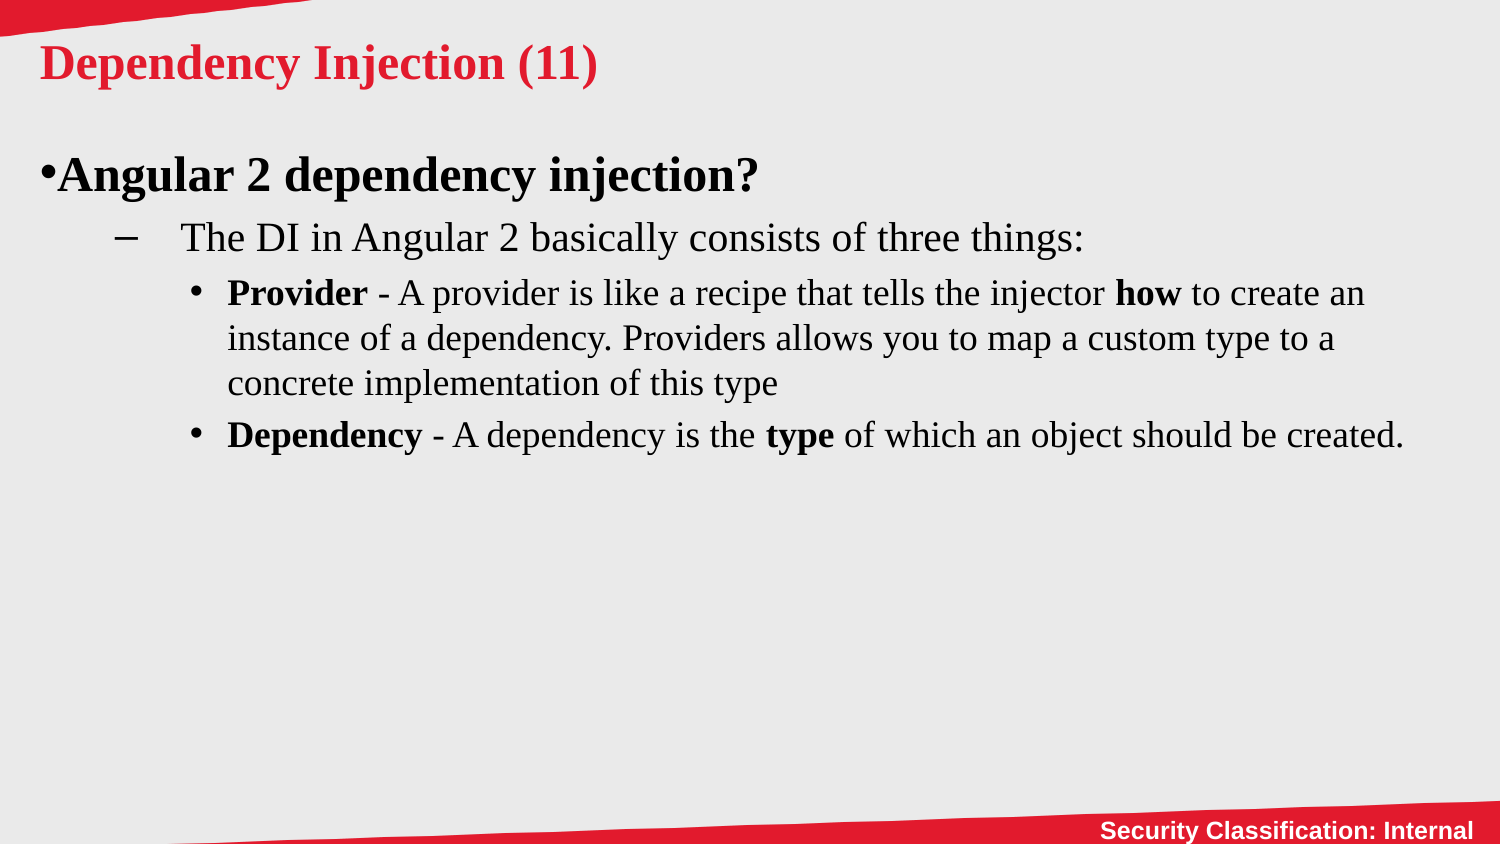

# Dependency Injection (11)
Angular 2 dependency injection?
The DI in Angular 2 basically consists of three things:
Provider - A provider is like a recipe that tells the injector how to create an instance of a dependency. Providers allows you to map a custom type to a concrete implementation of this type
Dependency - A dependency is the type of which an object should be created.